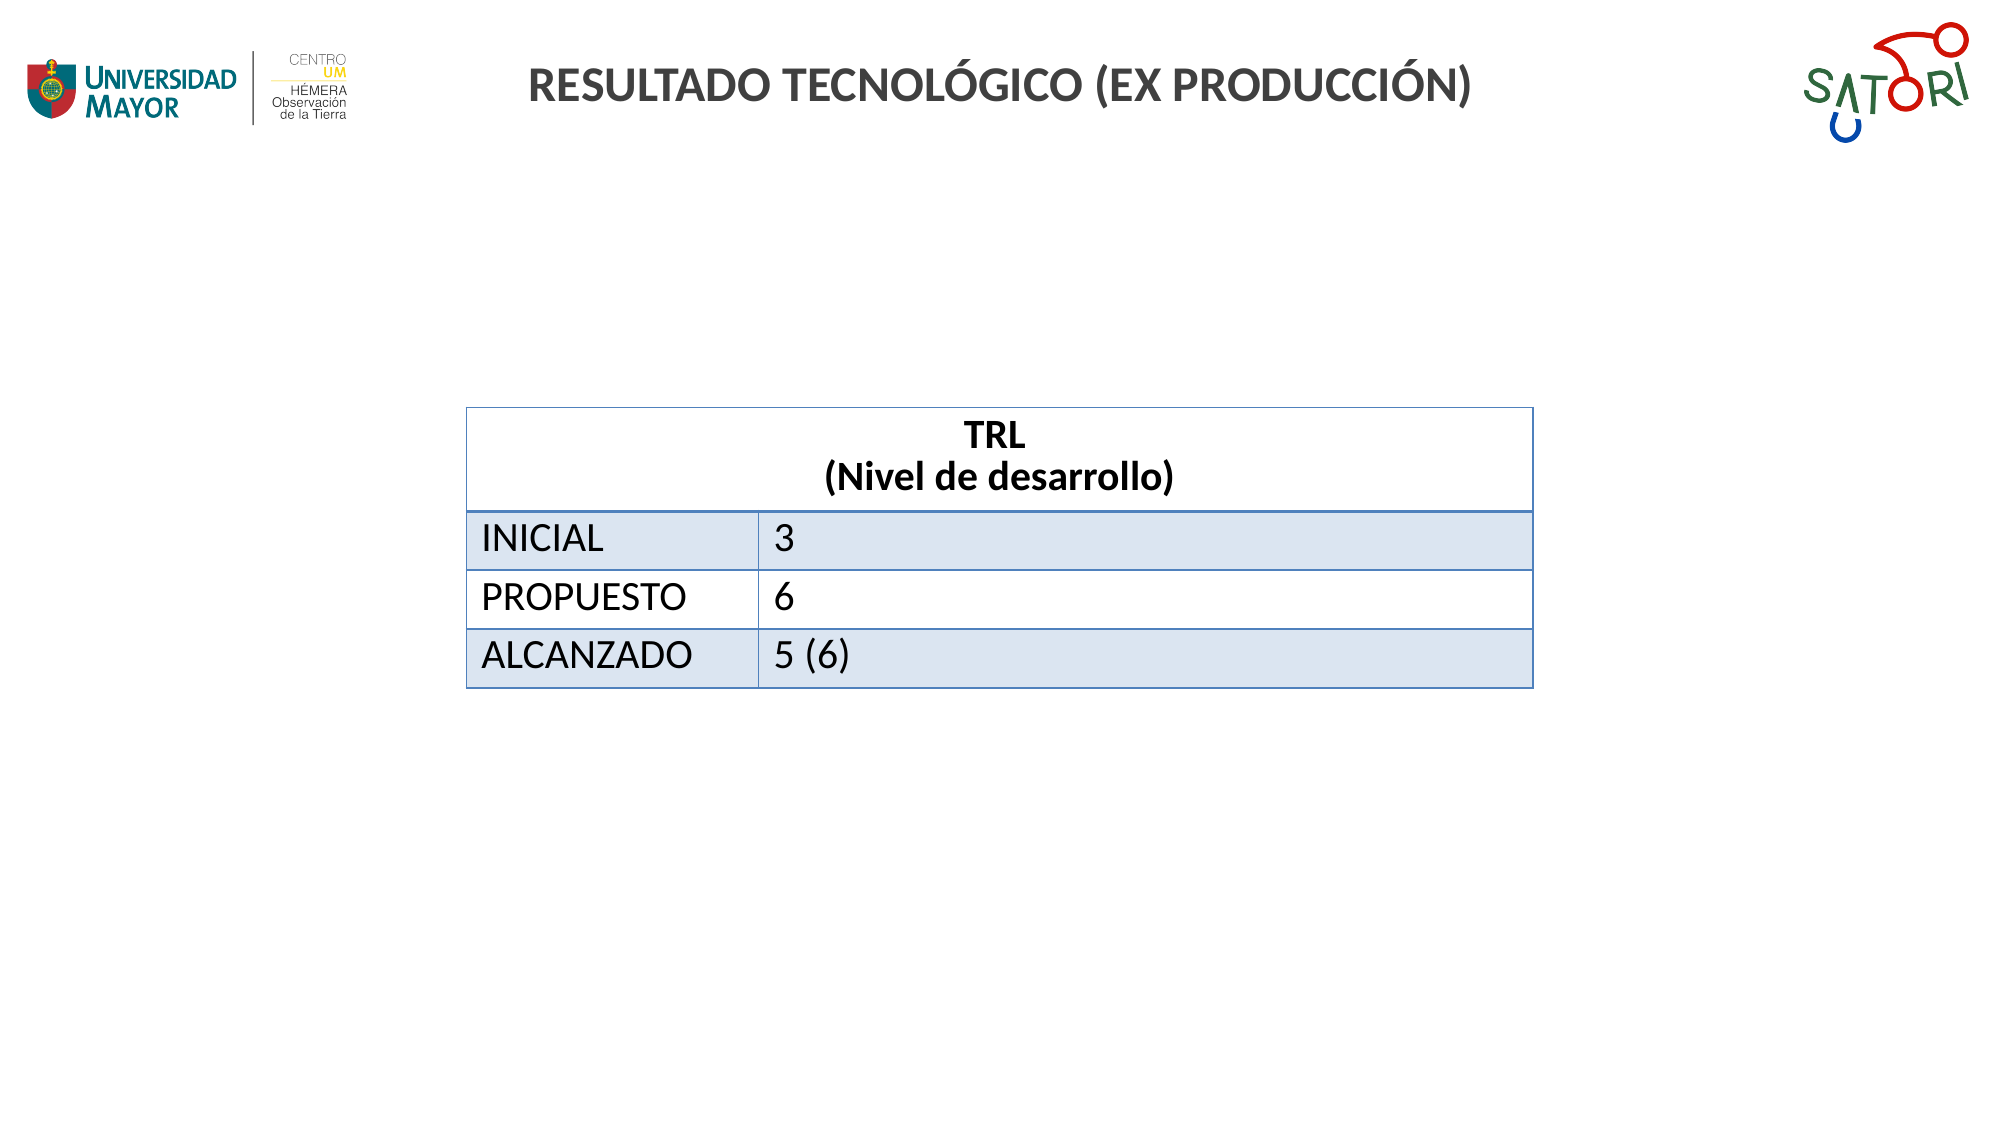

RESULTADO TECNOLÓGICO (EX PRODUCCIÓN)
| TRL (Nivel de desarrollo) |  |
| --- | --- |
| INICIAL | 3 |
| PROPUESTO | 6 |
| ALCANZADO | 5 (6) |